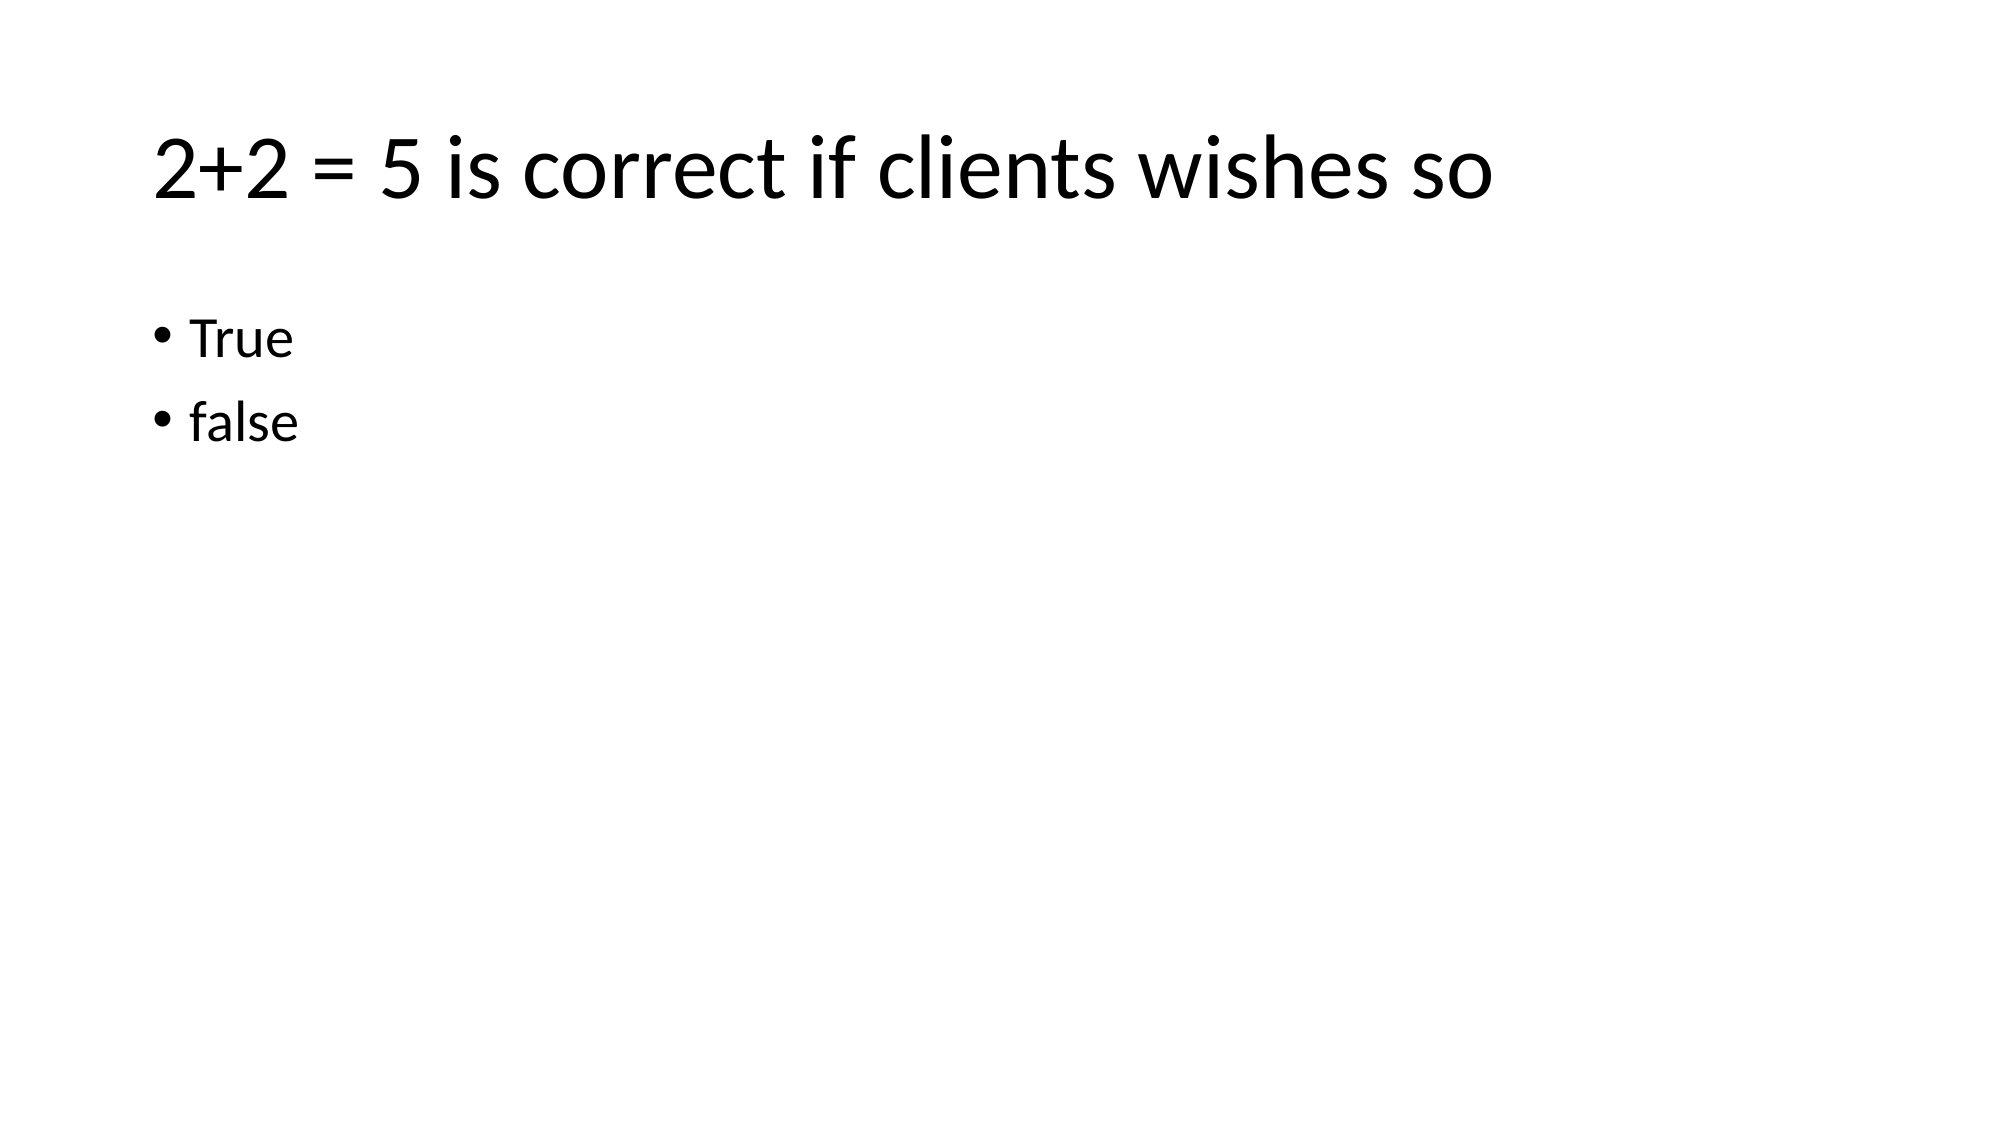

# 2+2 = 5 is correct if clients wishes so
True
false